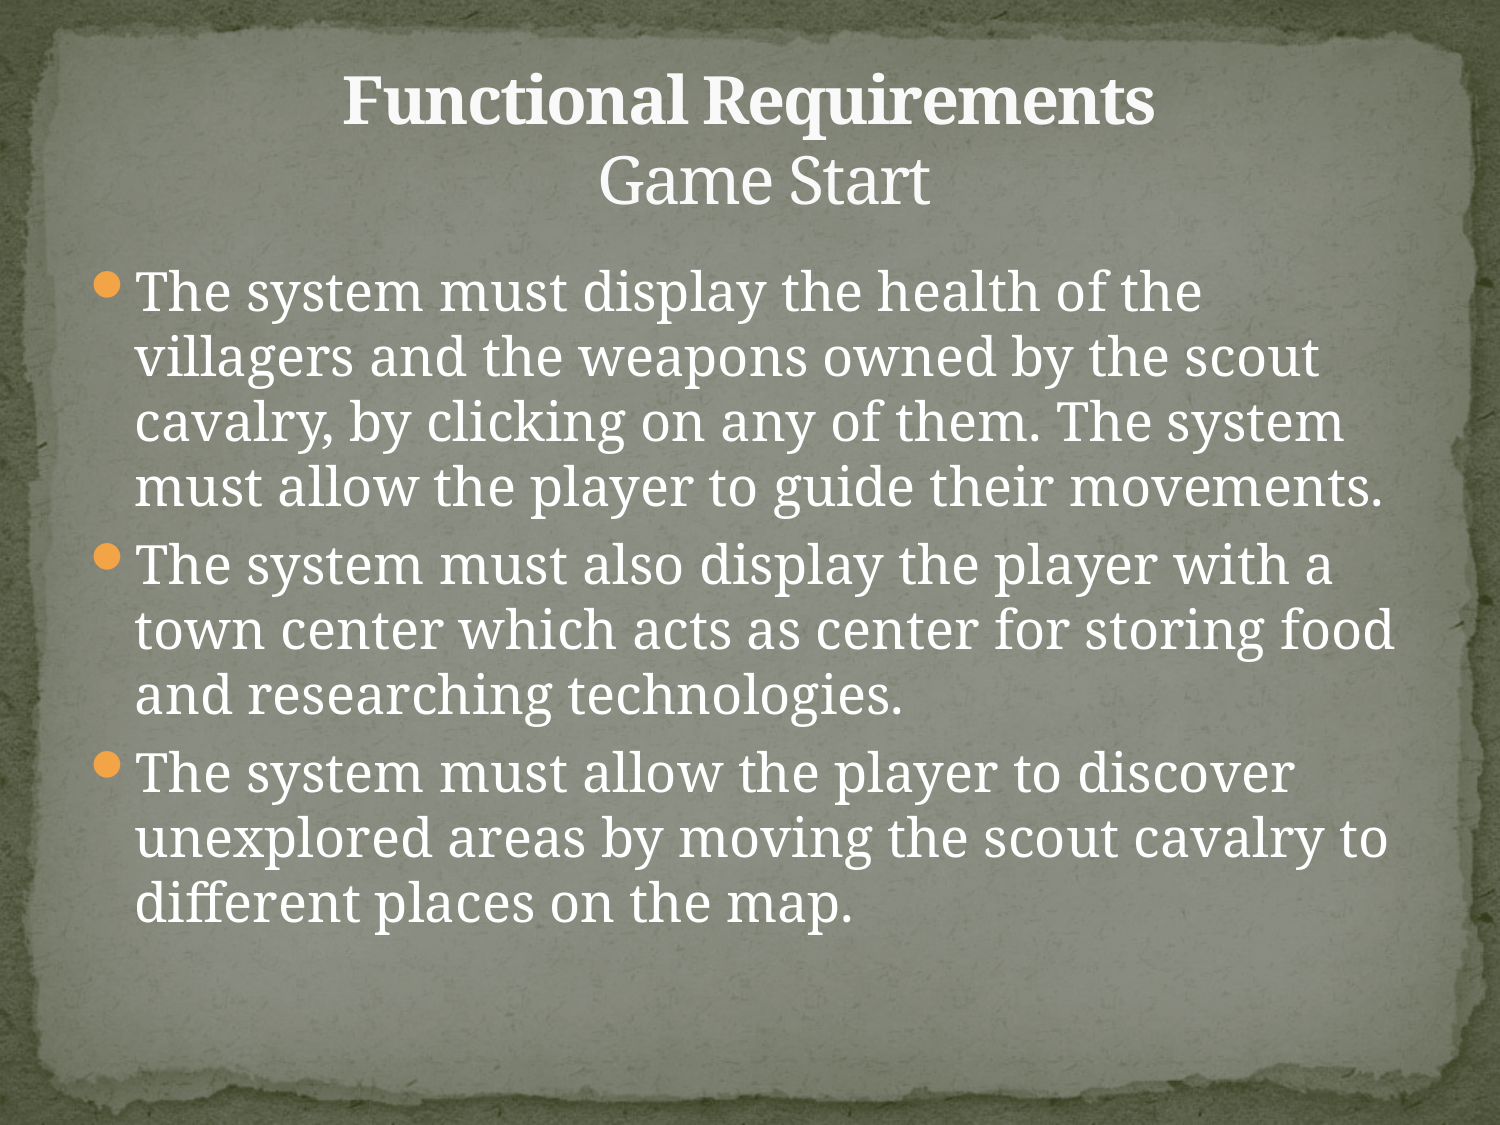

# Functional Requirements Game Start
The system must display the health of the villagers and the weapons owned by the scout cavalry, by clicking on any of them. The system must allow the player to guide their movements.
The system must also display the player with a town center which acts as center for storing food and researching technologies.
The system must allow the player to discover unexplored areas by moving the scout cavalry to different places on the map.